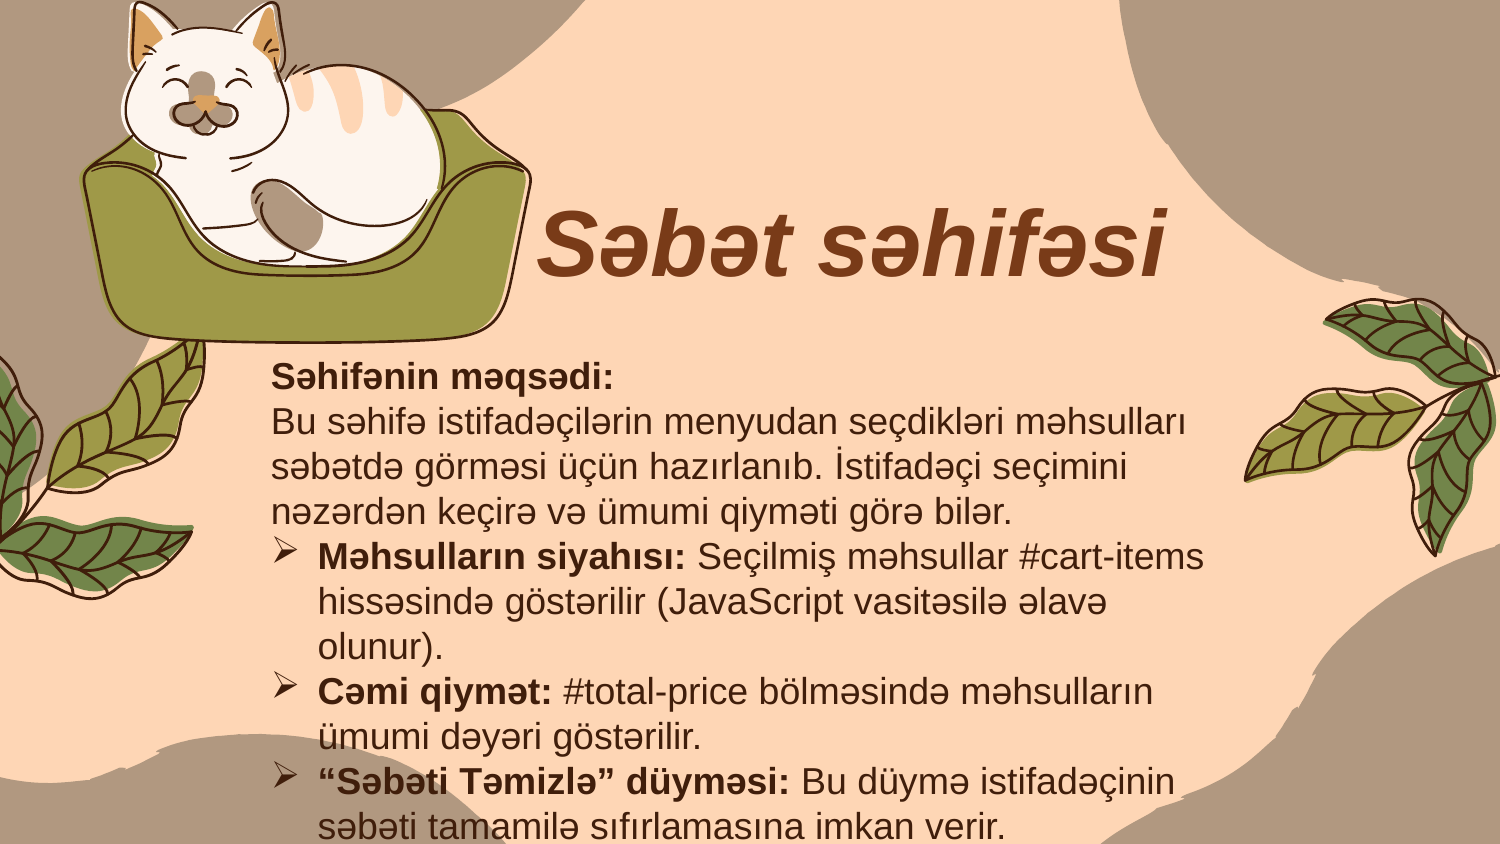

# Səbət səhifəsi
Səhifənin məqsədi:
Bu səhifə istifadəçilərin menyudan seçdikləri məhsulları səbətdə görməsi üçün hazırlanıb. İstifadəçi seçimini nəzərdən keçirə və ümumi qiyməti görə bilər.
Məhsulların siyahısı: Seçilmiş məhsullar #cart-items hissəsində göstərilir (JavaScript vasitəsilə əlavə olunur).
Cəmi qiymət: #total-price bölməsində məhsulların ümumi dəyəri göstərilir.
“Səbəti Təmizlə” düyməsi: Bu düymə istifadəçinin səbəti tamamilə sıfırlamasına imkan verir.